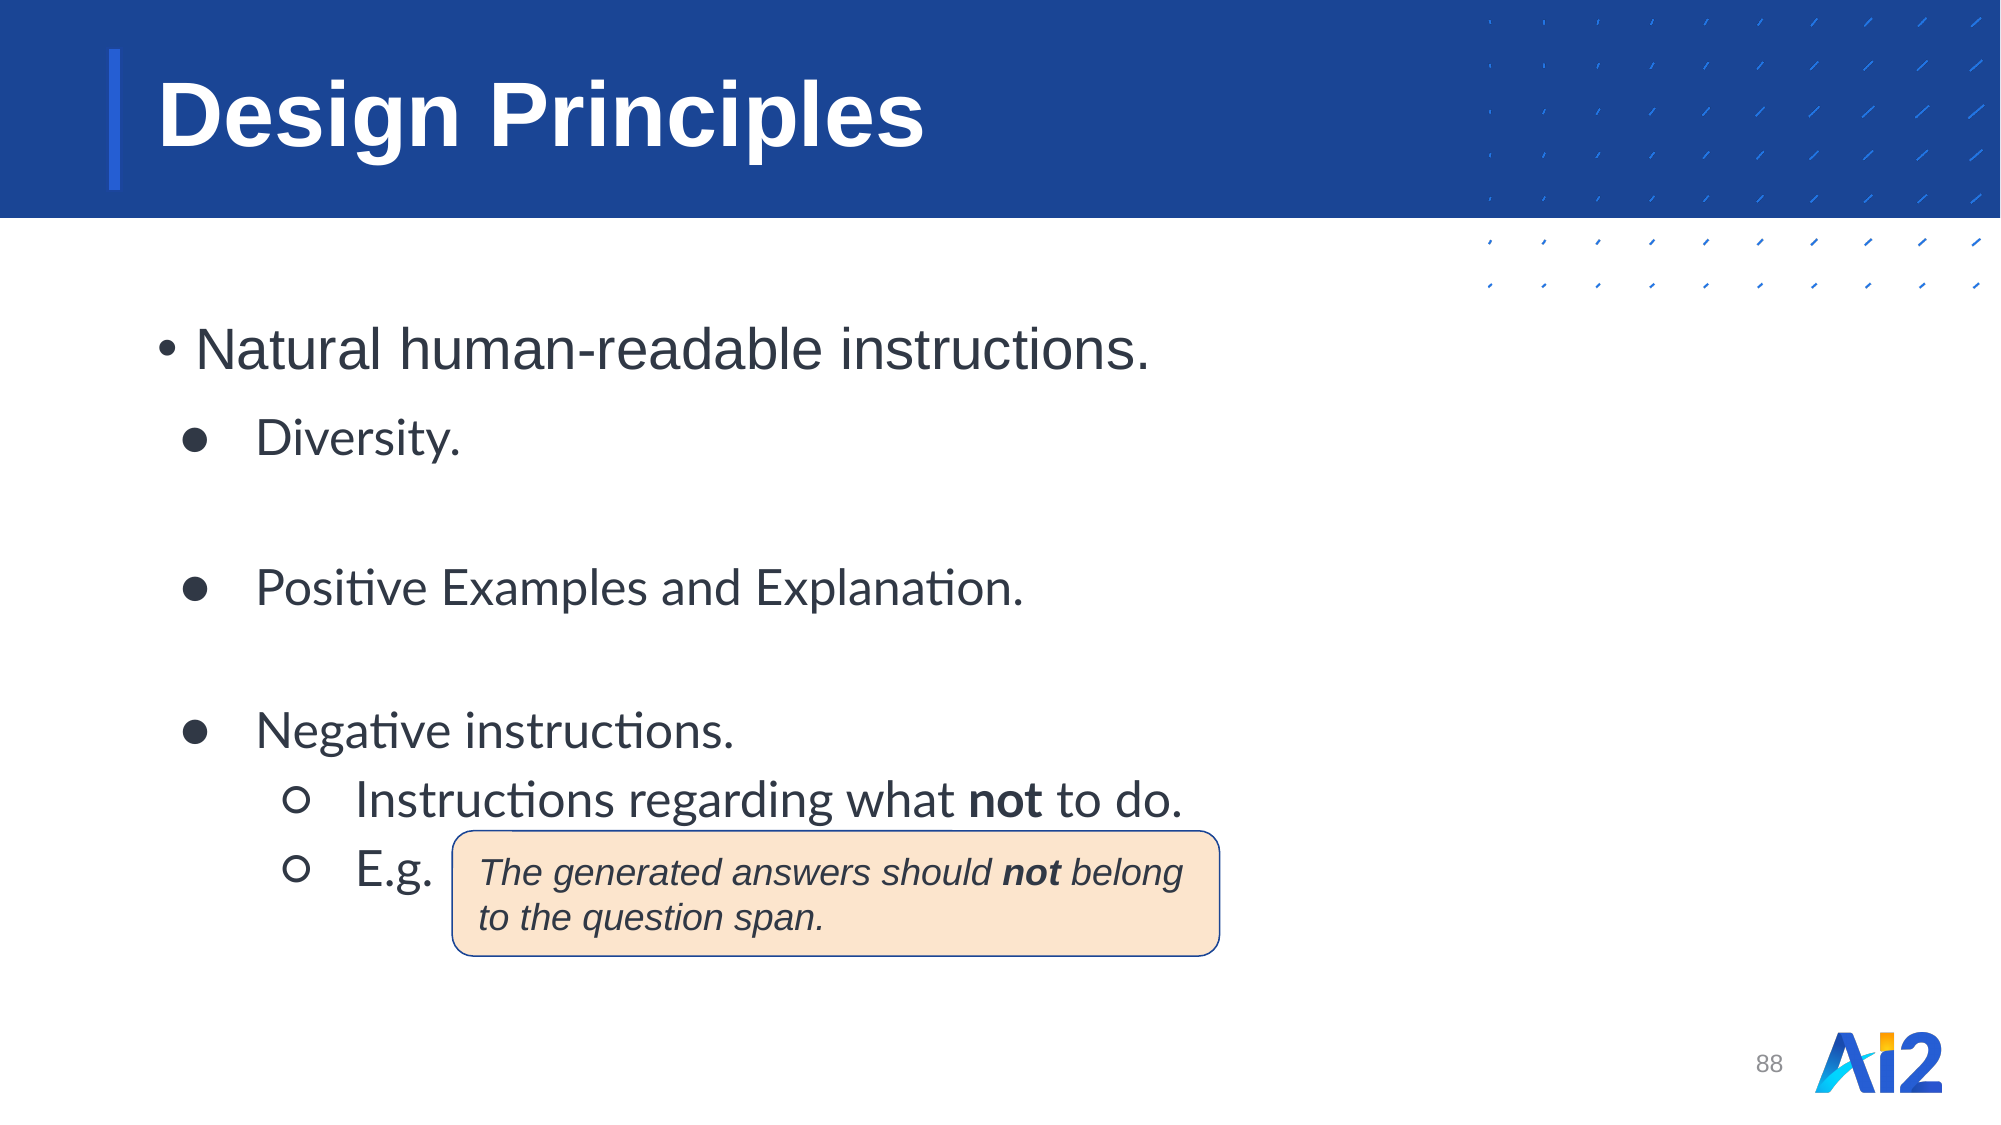

# Design Principles
Natural human-readable instructions.

Diversity.

Positive Examples and Explanation.

Negative instructions.
Instructions regarding what not to do.
E.g.

The generated answers should not belong to the question span.
88